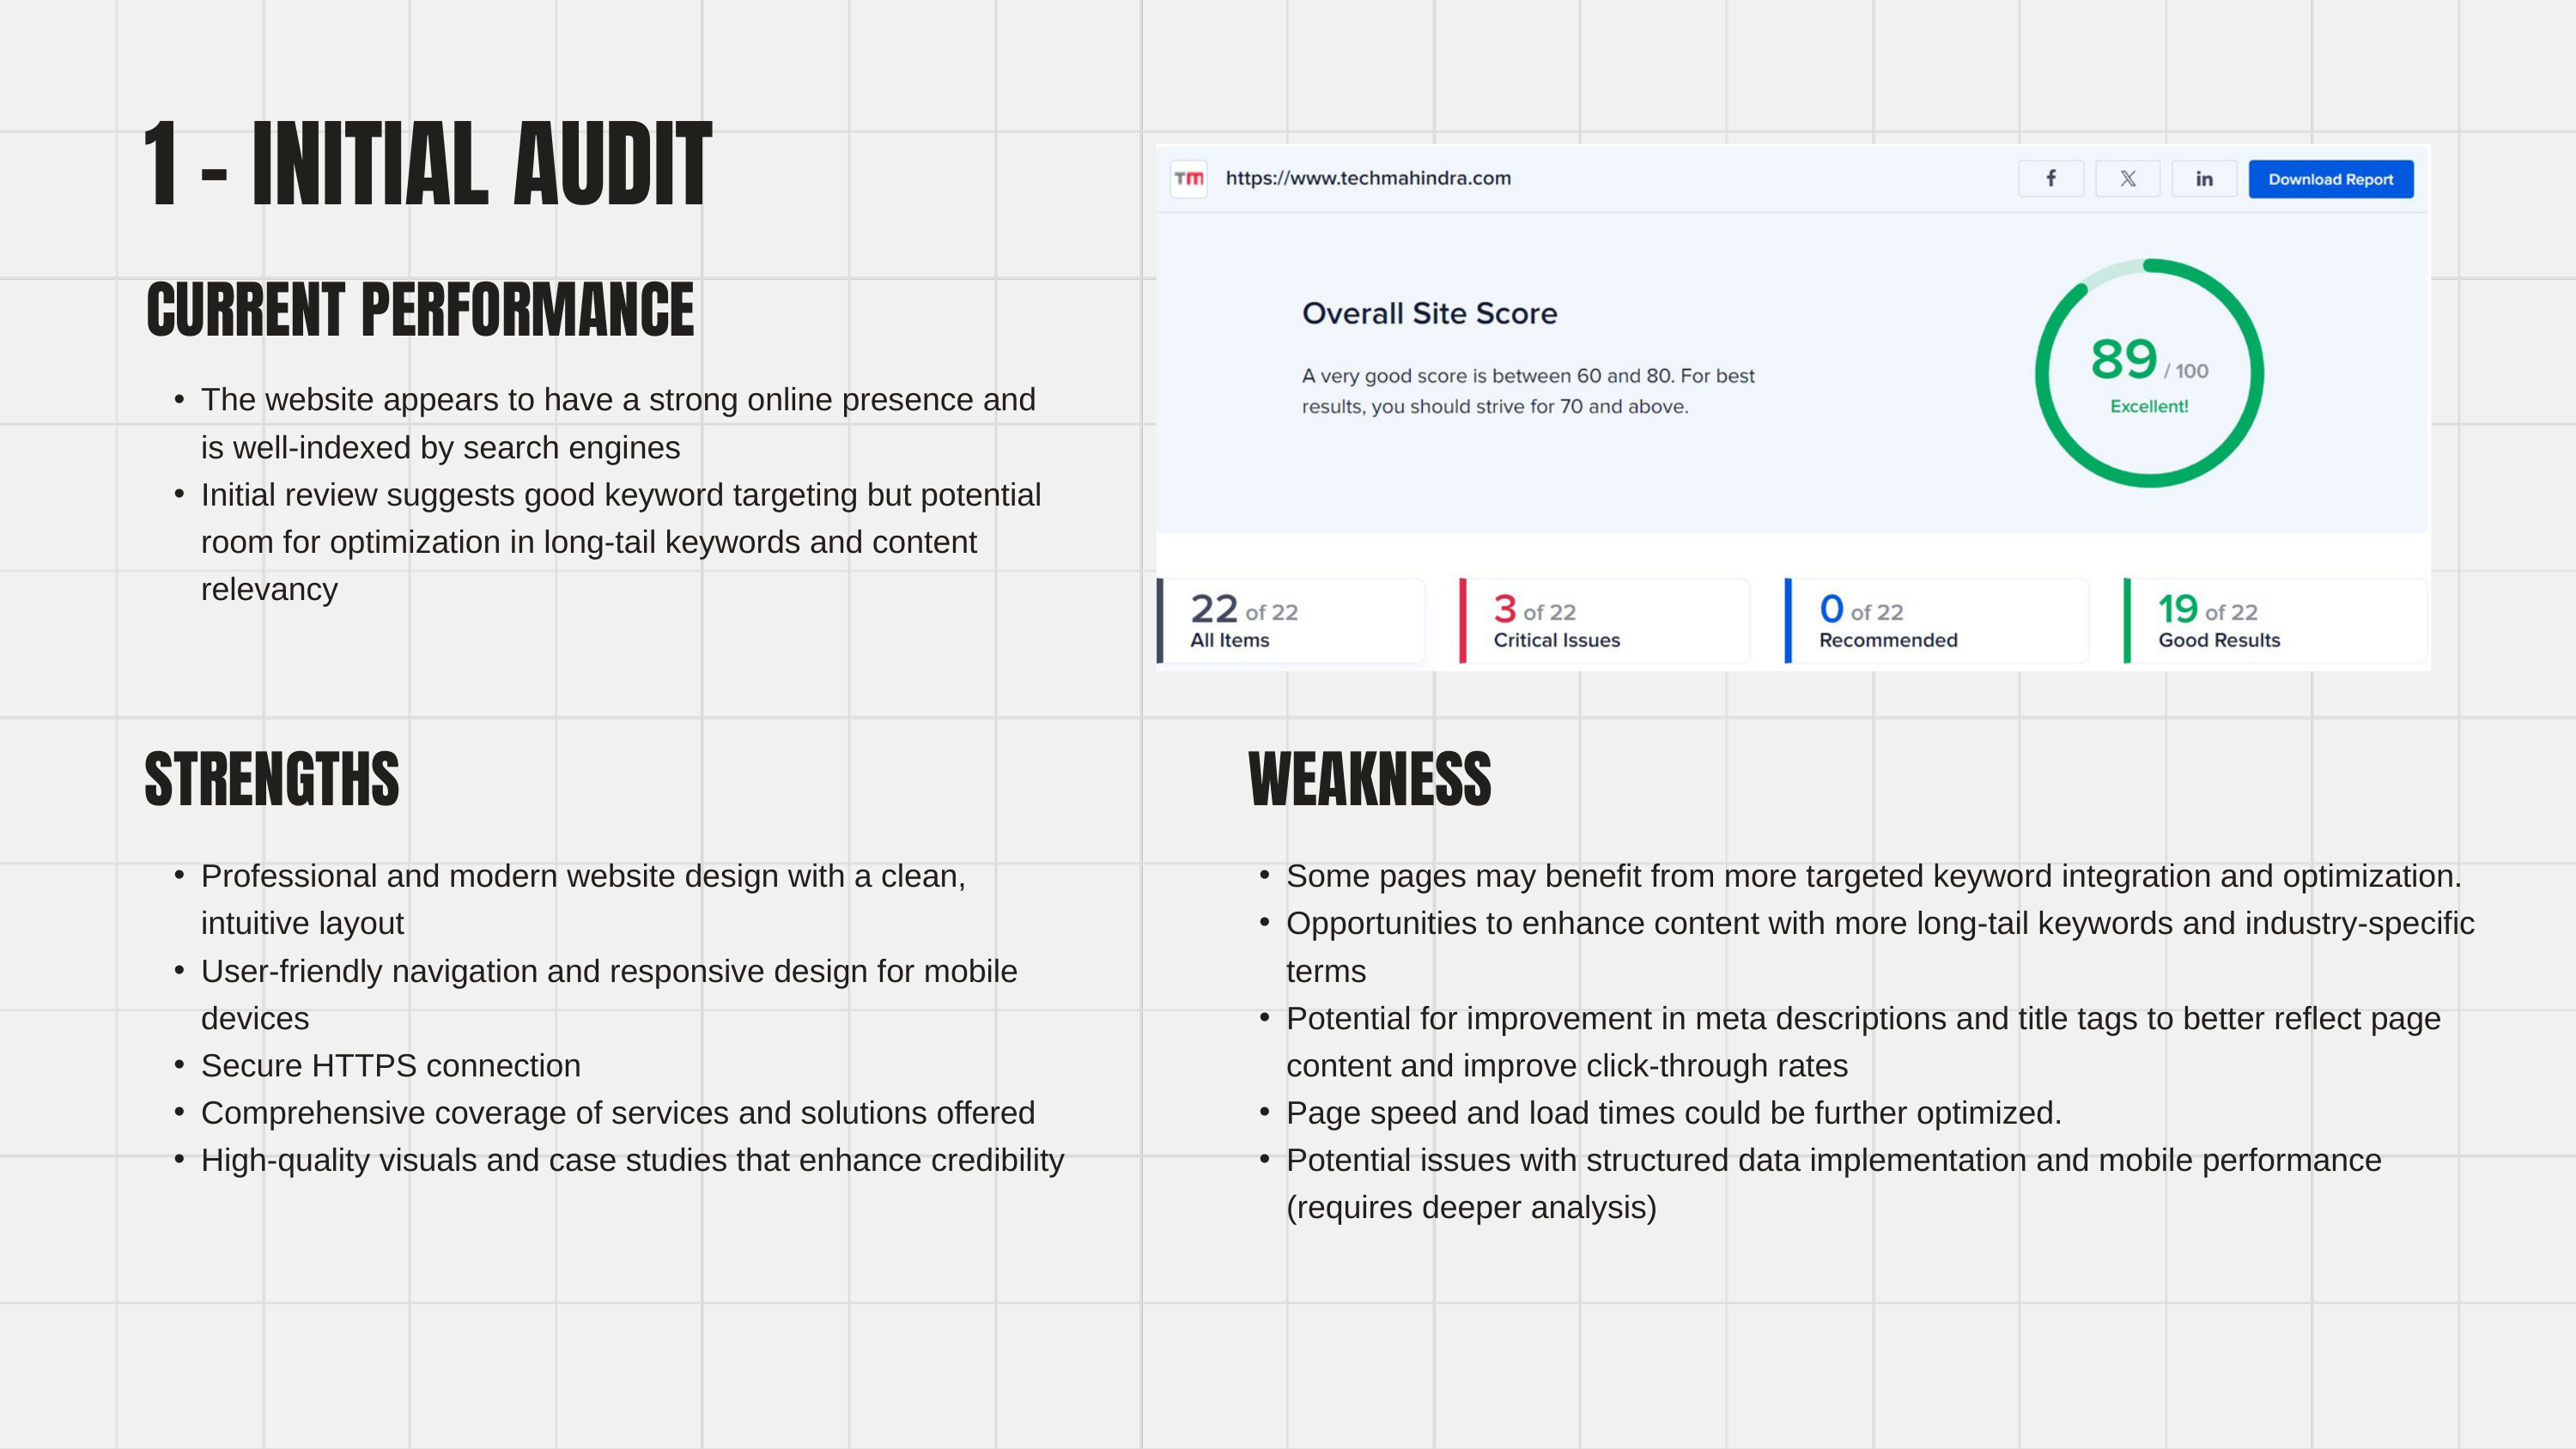

1 - INITIAL AUDIT

CURRENT PERFORMANCE
The website appears to have a strong online presence and is well-indexed by search engines
Initial review suggests good keyword targeting but potential room for optimization in long-tail keywords and content relevancy
STRENGTHS
WEAKNESS
Professional and modern website design with a clean, intuitive layout
User-friendly navigation and responsive design for mobile devices
Secure HTTPS connection
Comprehensive coverage of services and solutions offered
High-quality visuals and case studies that enhance credibility

Some pages may benefit from more targeted keyword integration and optimization.
Opportunities to enhance content with more long-tail keywords and industry-specific terms
Potential for improvement in meta descriptions and title tags to better reflect page content and improve click-through rates
Page speed and load times could be further optimized.
Potential issues with structured data implementation and mobile performance (requires deeper analysis)